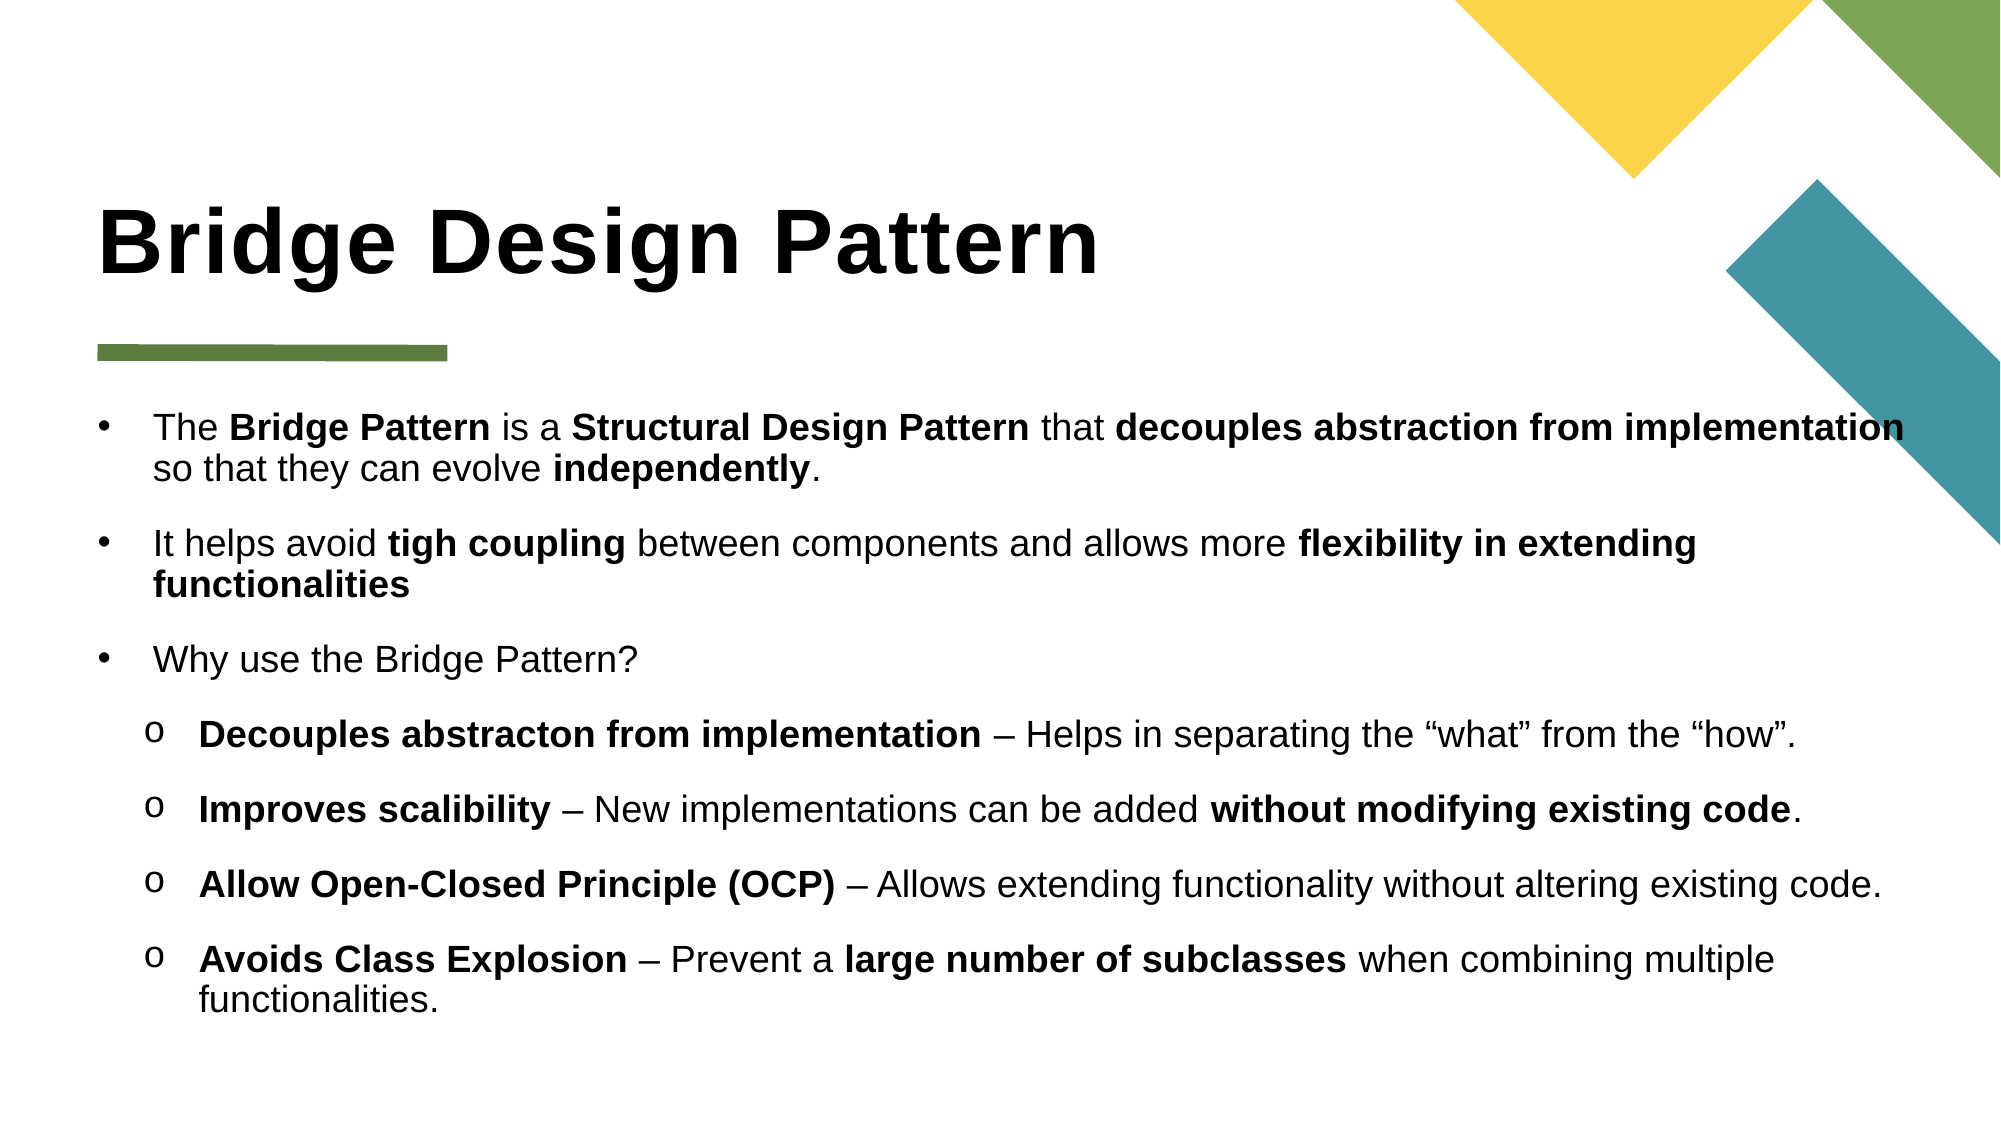

# Bridge Design Pattern
The Bridge Pattern is a Structural Design Pattern that decouples abstraction from implementation so that they can evolve independently.
It helps avoid tigh coupling between components and allows more flexibility in extending functionalities
Why use the Bridge Pattern?
Decouples abstracton from implementation – Helps in separating the “what” from the “how”.
Improves scalibility – New implementations can be added without modifying existing code.
Allow Open-Closed Principle (OCP) – Allows extending functionality without altering existing code.
Avoids Class Explosion – Prevent a large number of subclasses when combining multiple functionalities.